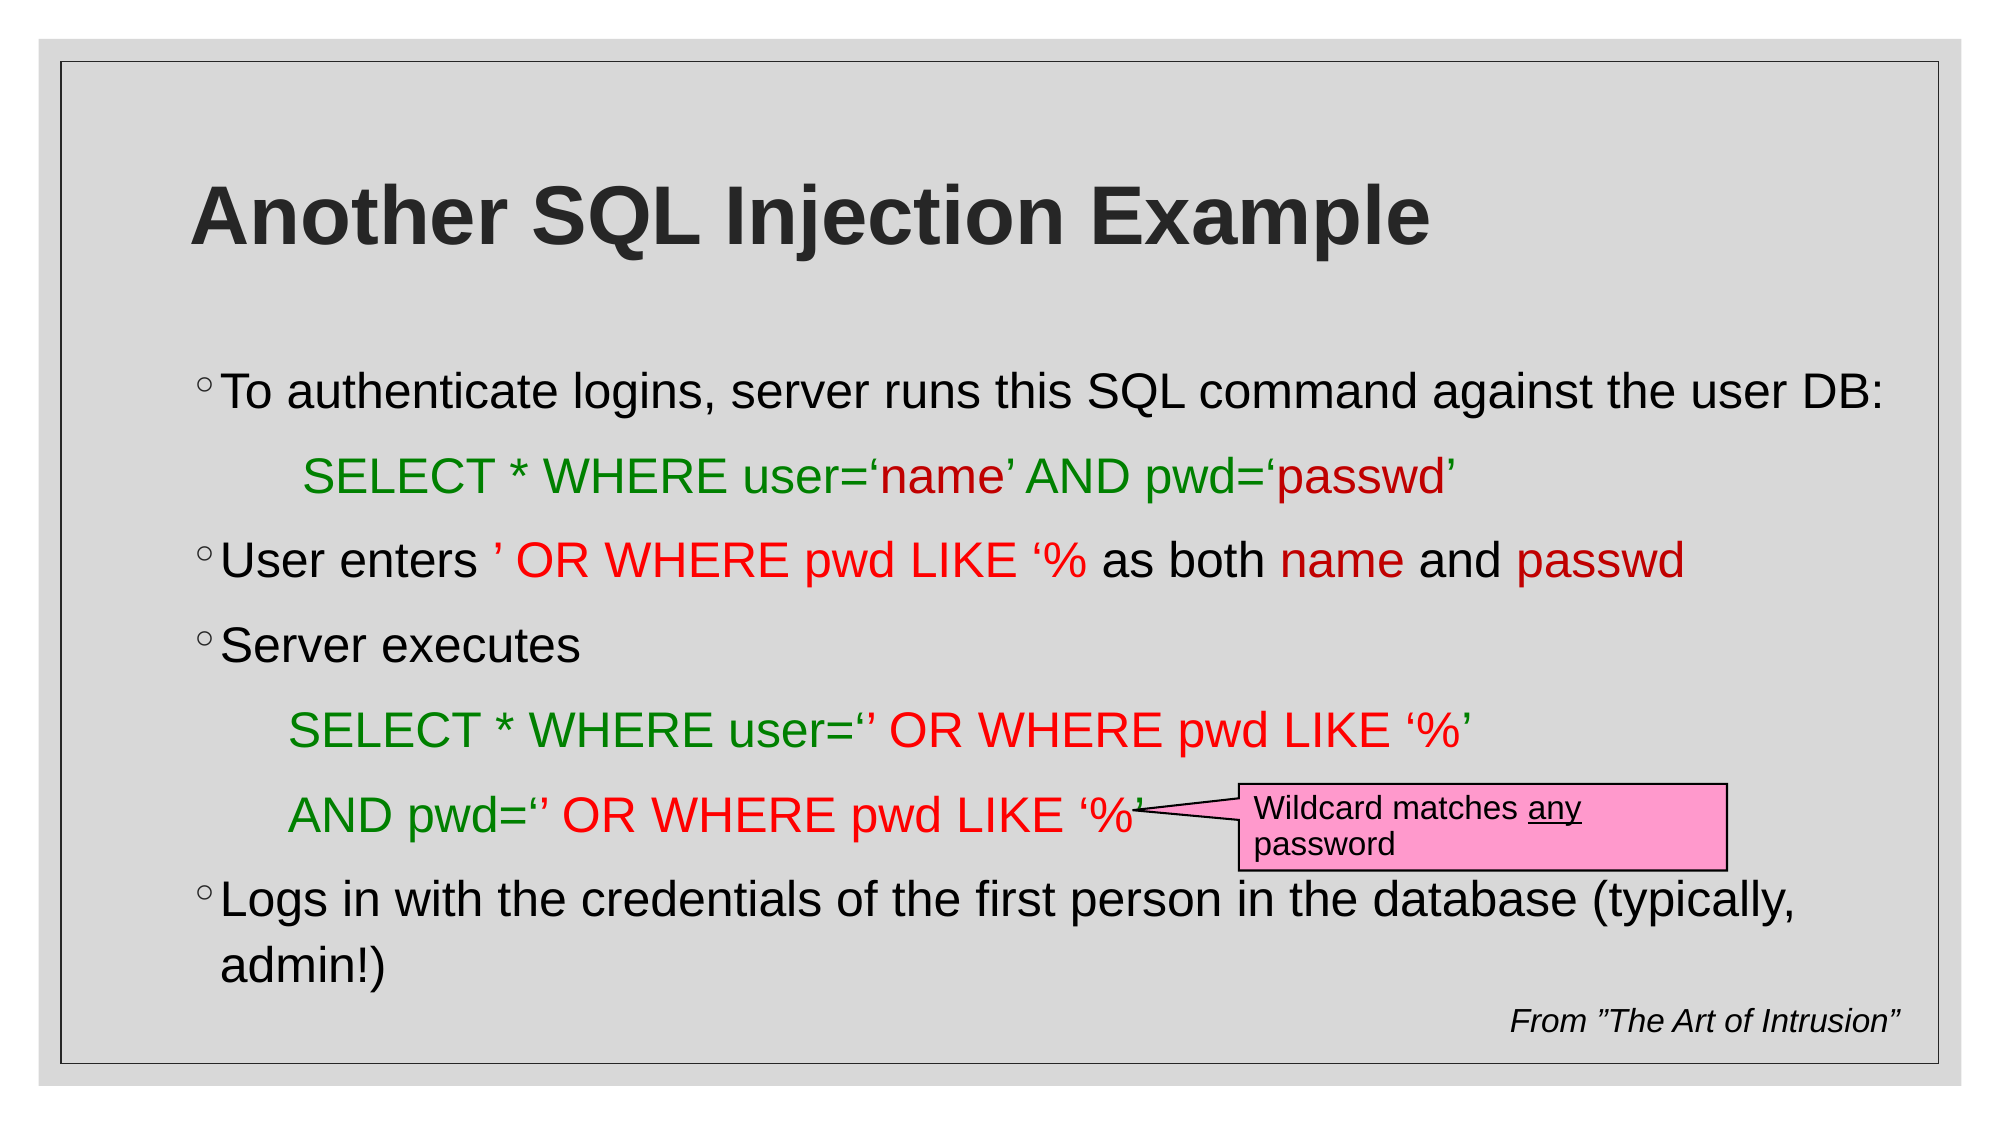

# Another SQL Injection Example
To authenticate logins, server runs this SQL command against the user DB:
        SELECT * WHERE user=‘name’ AND pwd=‘passwd’
User enters ’ OR WHERE pwd LIKE ‘% as both name and passwd
Server executes
       SELECT * WHERE user=‘’ OR WHERE pwd LIKE ‘%’
       AND pwd=‘’ OR WHERE pwd LIKE ‘%’
Logs in with the credentials of the first person in the database (typically, admin!)
Wildcard matches any password
From ”The Art of Intrusion”